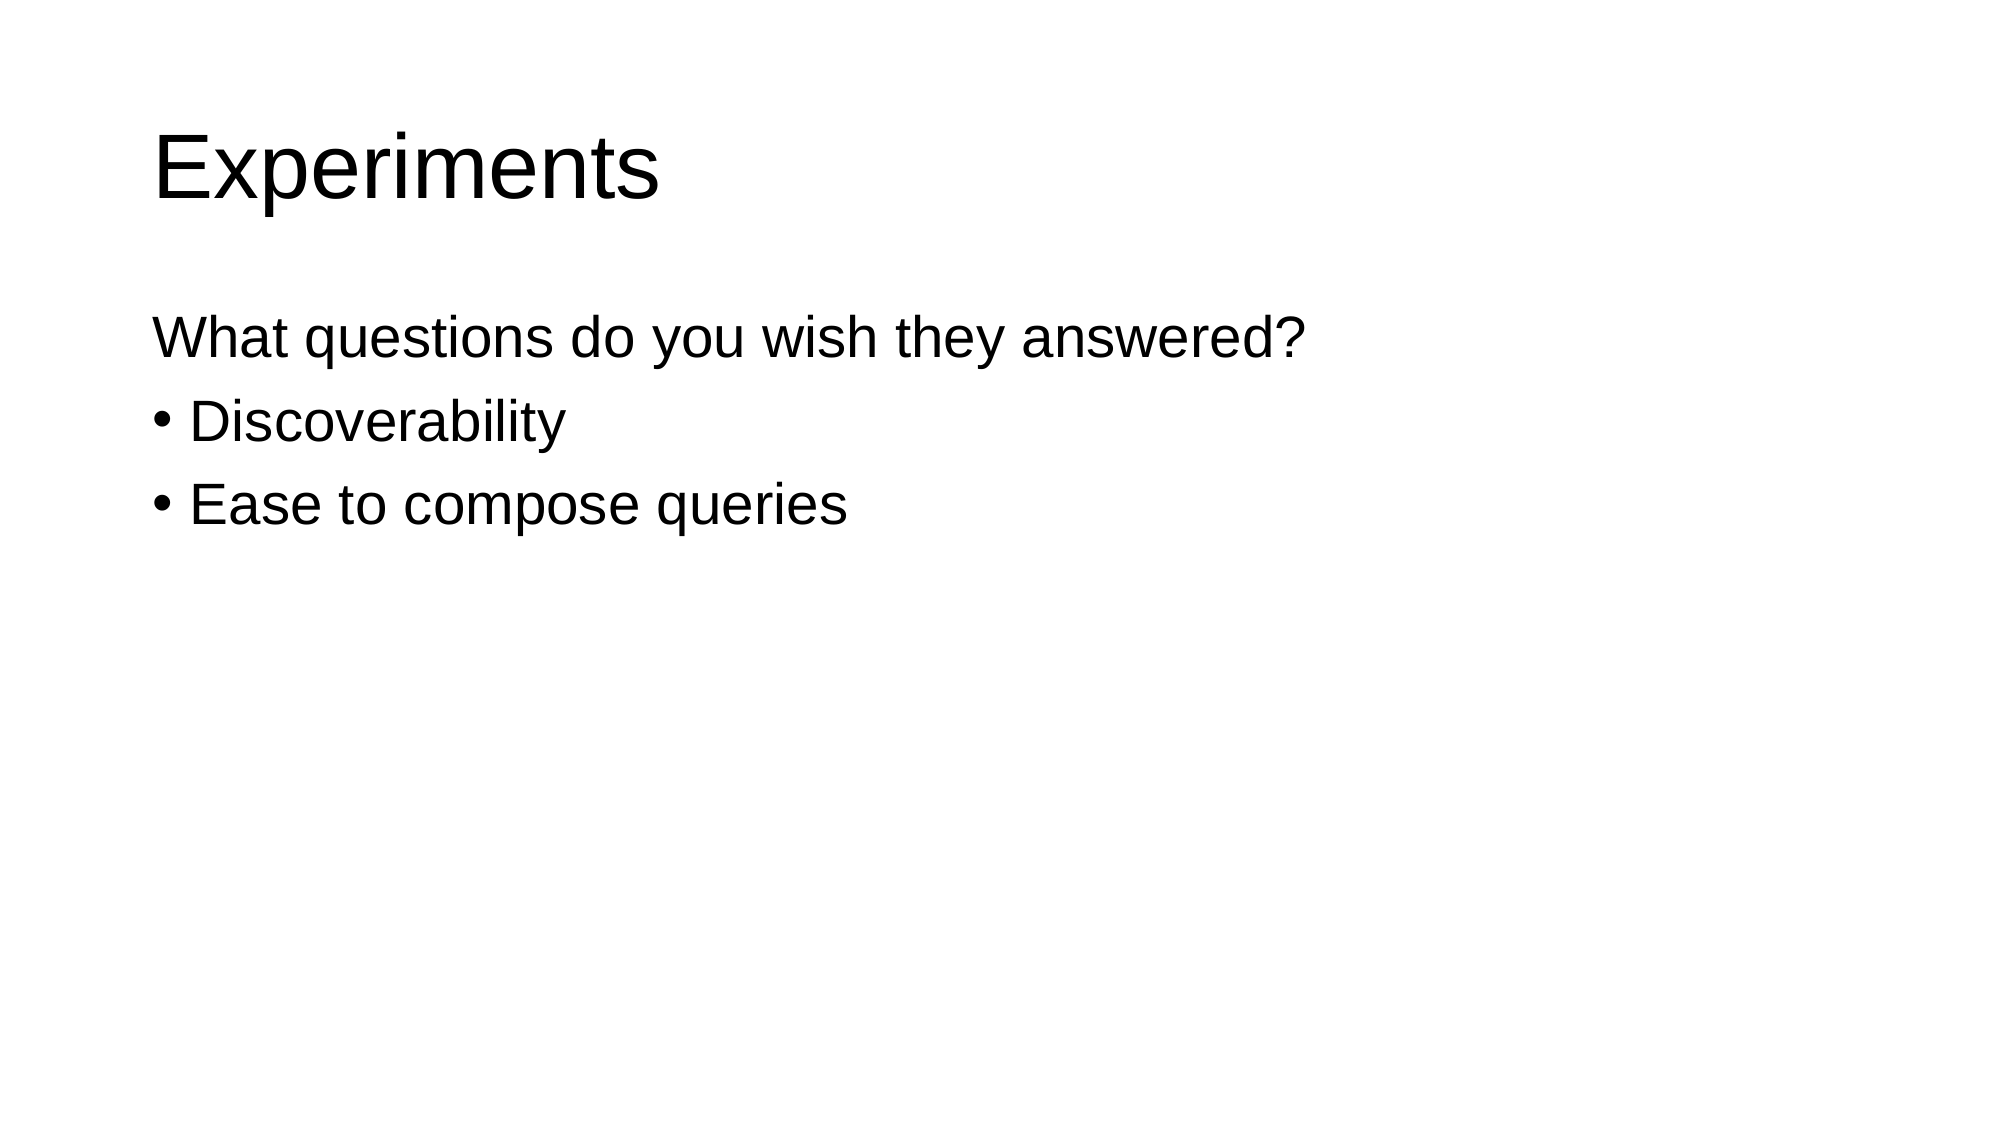

# Experiments
What questions do you wish they answered?
Discoverability
Ease to compose queries